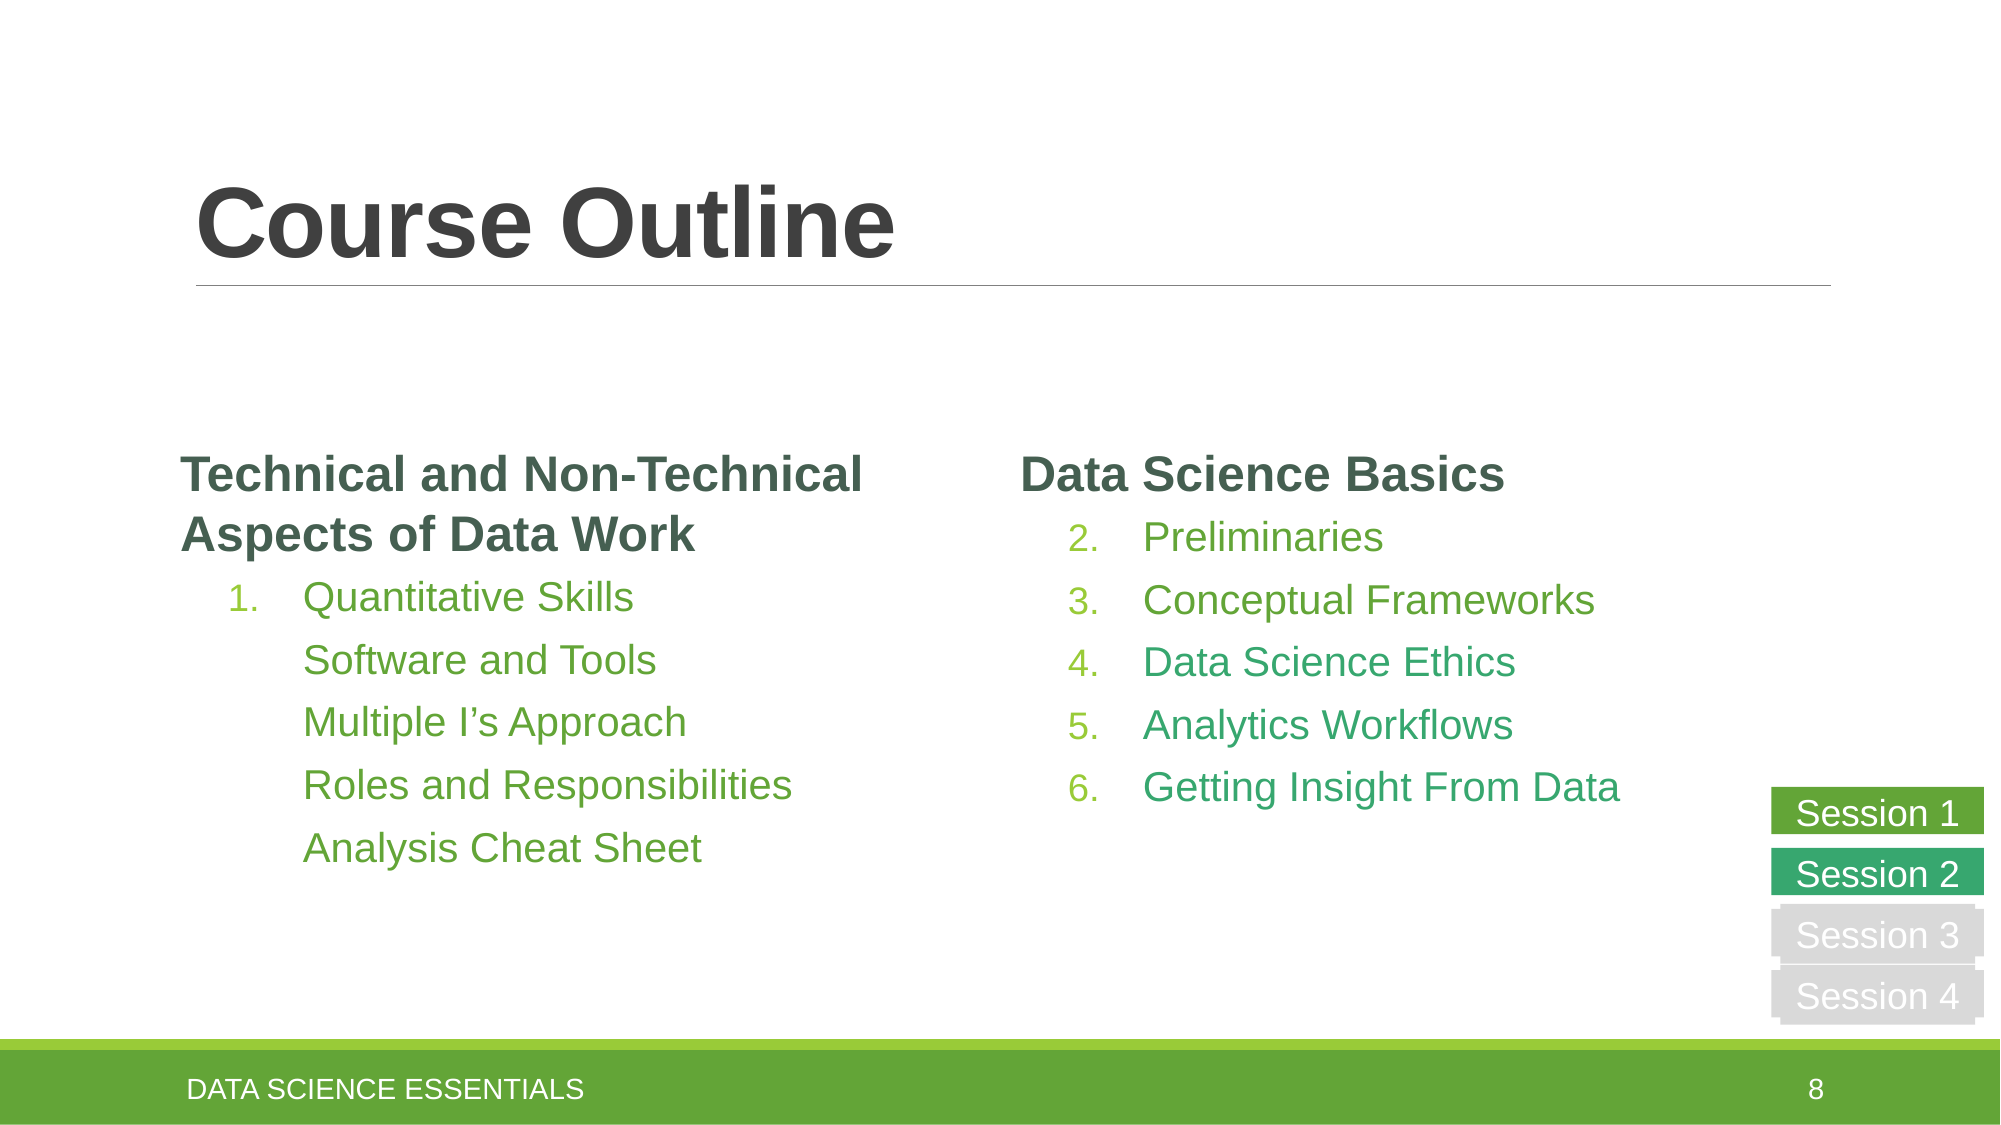

# Course Outline

Data Science Basics
Preliminaries
Conceptual Frameworks
Data Science Ethics
Analytics Workflows
Getting Insight From Data

Technical and Non-Technical Aspects of Data Work
Quantitative Skills
Software and Tools
Multiple I’s Approach
Roles and Responsibilities
Analysis Cheat Sheet

Session 1

Session 2

Session 3

Session 4
DATA SCIENCE ESSENTIALS
8